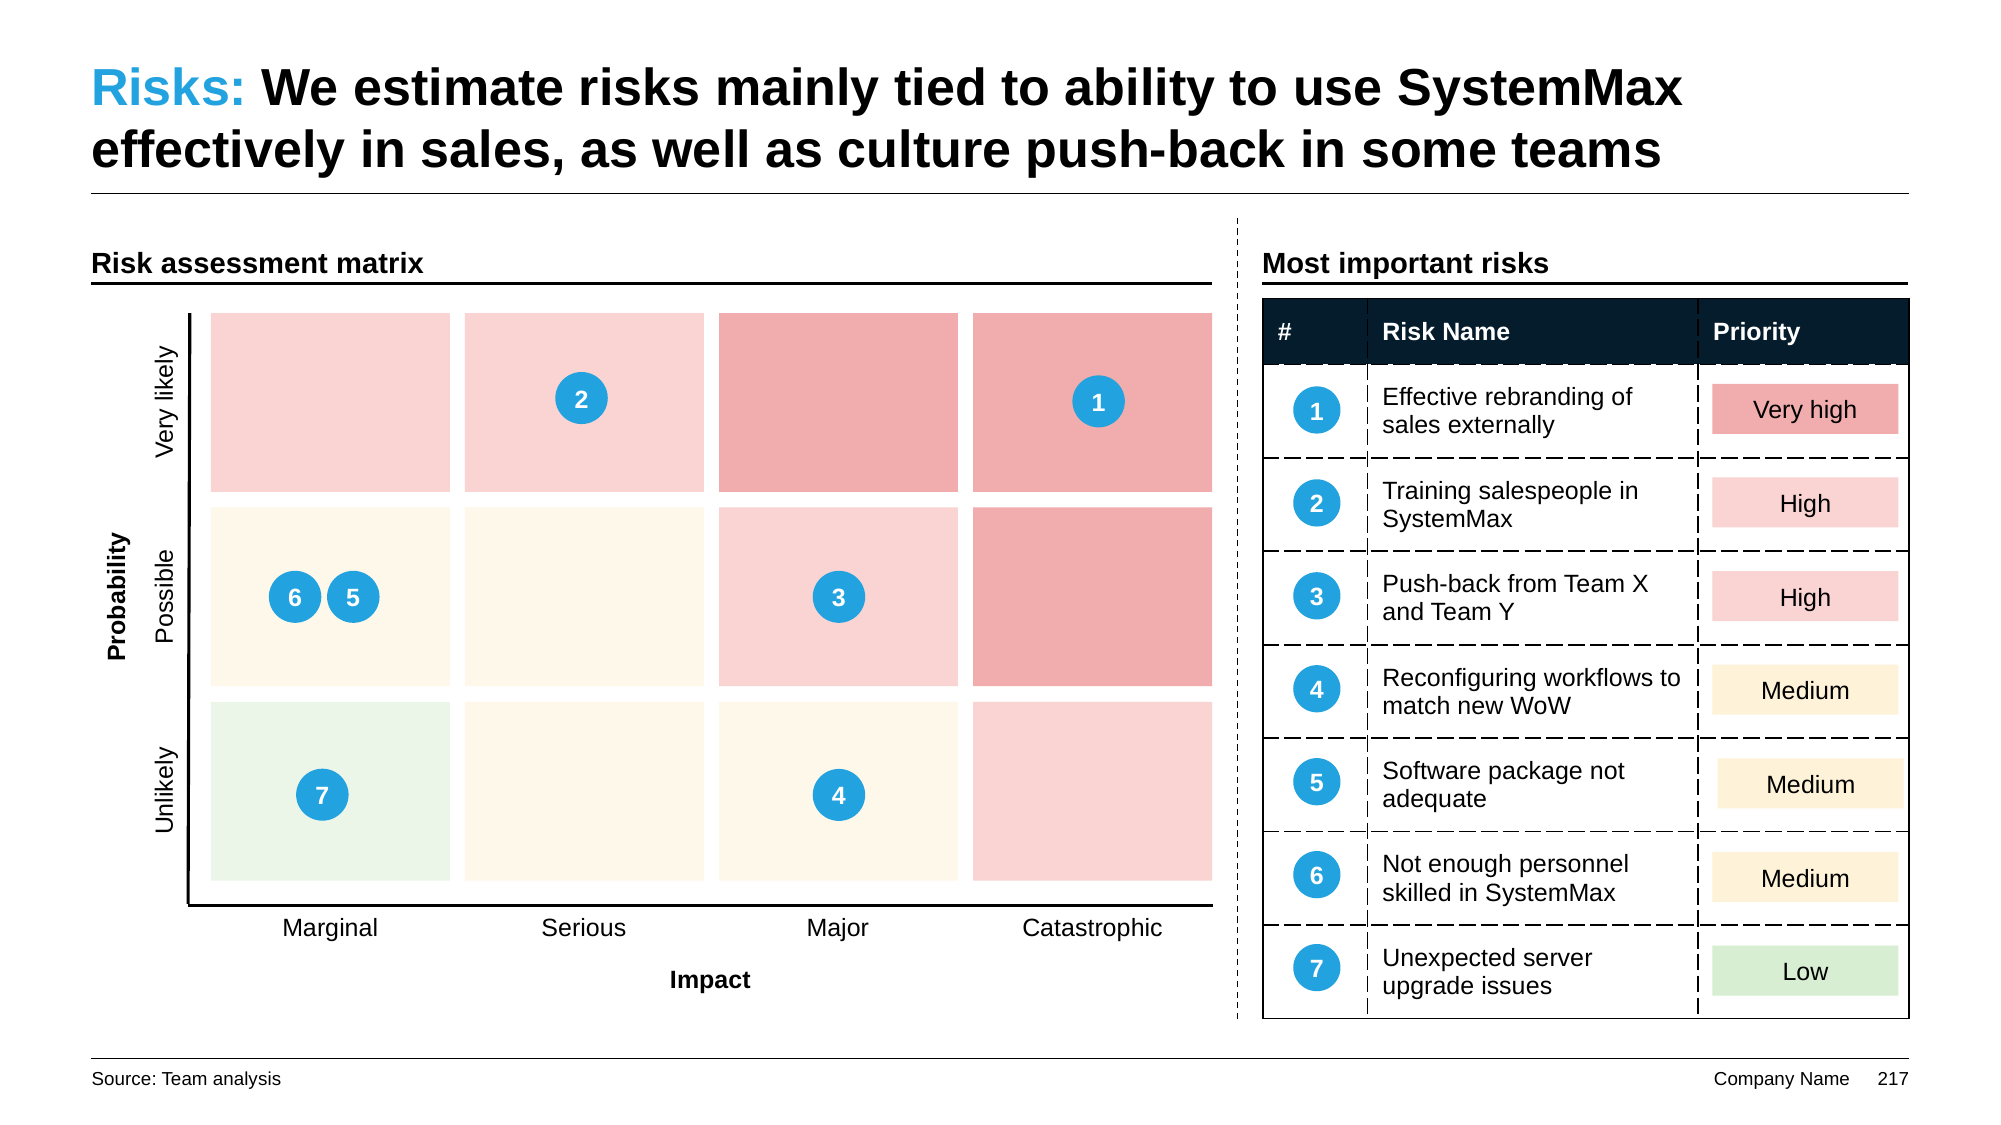

# Risks: We estimate risks mainly tied to ability to use SystemMax effectively in sales, as well as culture push-back in some teams
Risk assessment matrix
Most important risks
| # | Risk Name | Priority |
| --- | --- | --- |
|  | Effective rebranding of sales externally |  |
|  | Training salespeople in SystemMax |  |
|  | Push-back from Team X and Team Y |  |
|  | Reconfiguring workflows to match new WoW |  |
|  | Software package not adequate |  |
|  | Not enough personnel skilled in SystemMax |  |
|  | Unexpected server upgrade issues |  |

2
1
Very high
1
Very likely
High
2

5
6
3
High
3
Probability
Possible
Medium
4

5
Medium
7
4
Unlikely
6
Medium
Marginal
Serious
Major
Catastrophic
7
Low
Impact
Source: Team analysis